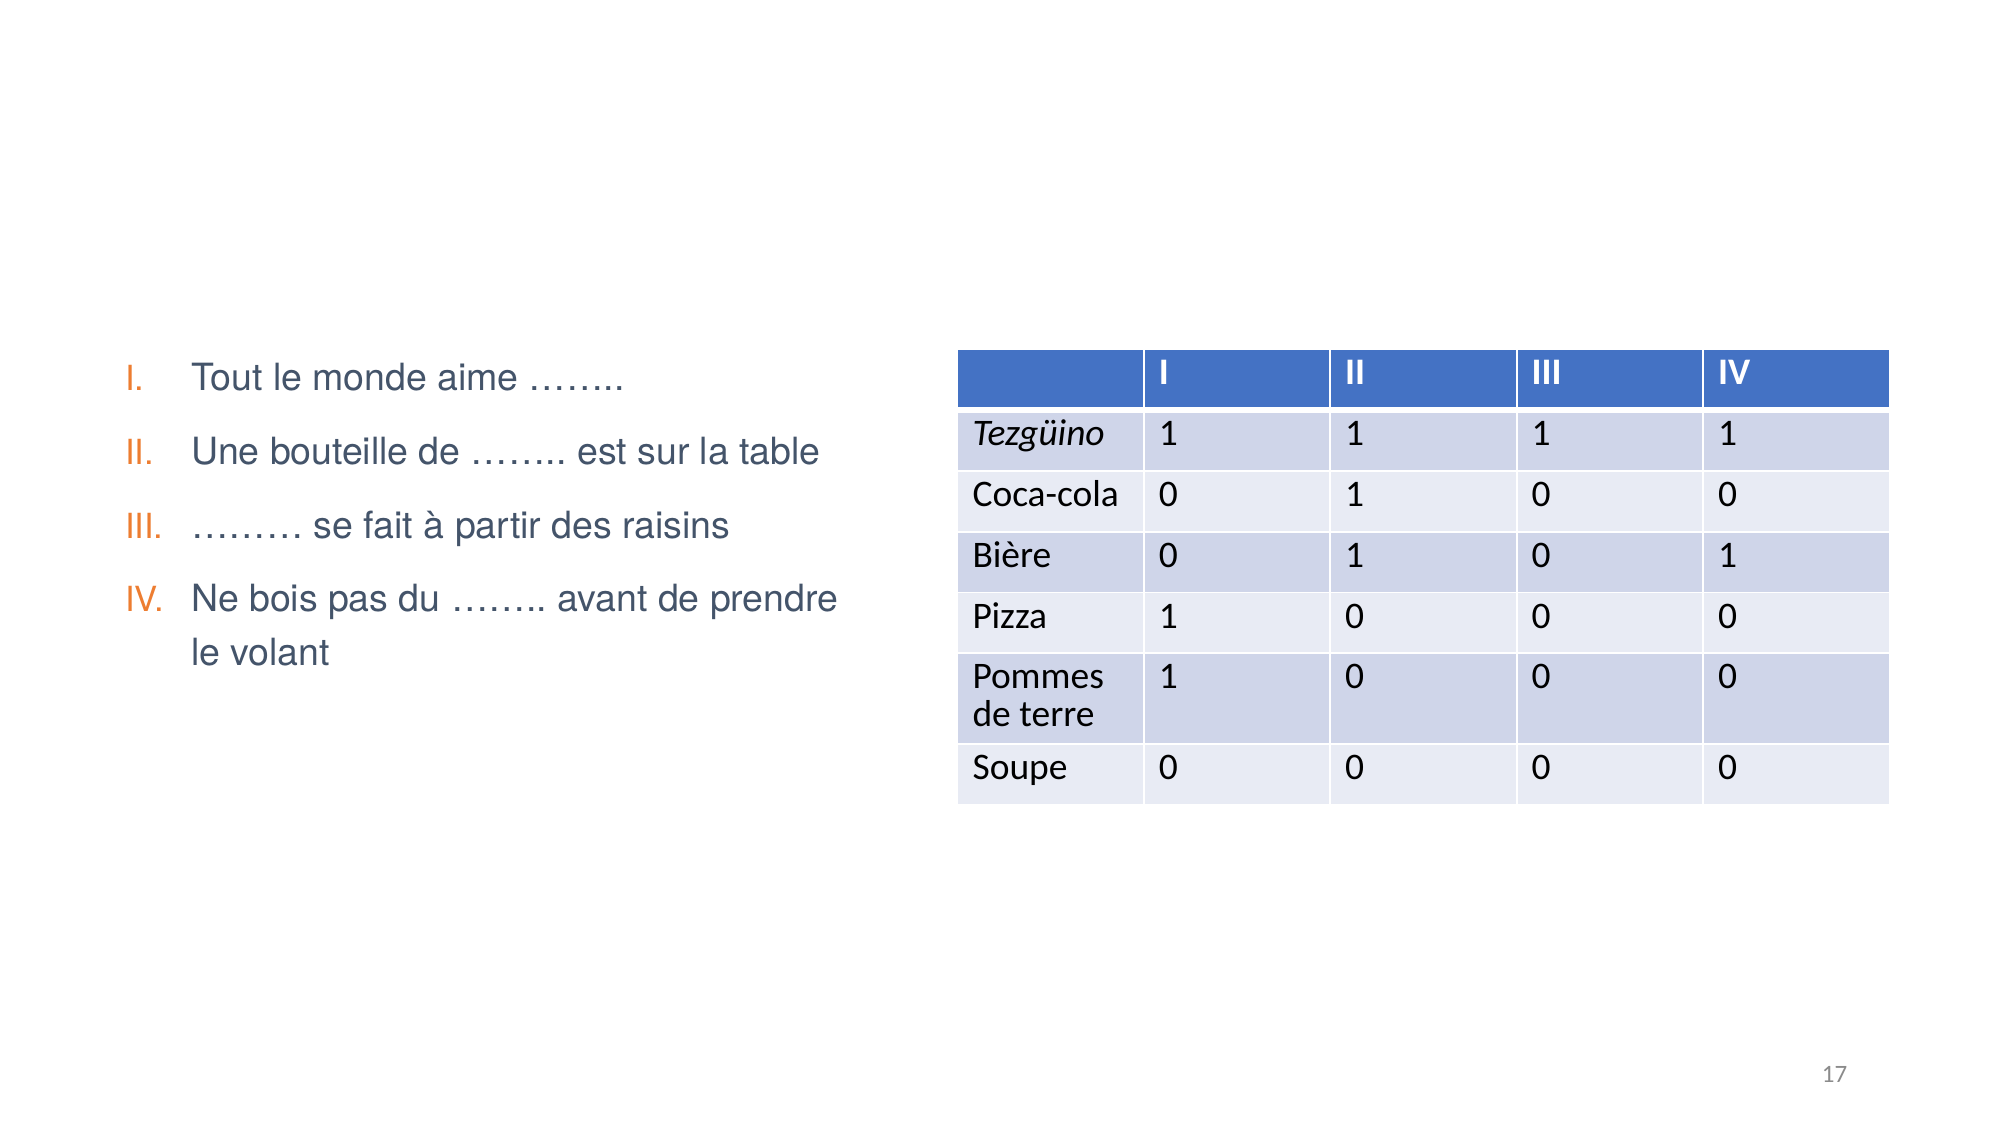

#
Tout le monde aime ……..
Une bouteille de …….. est sur la table
……… se fait à partir des raisins
Ne bois pas du …….. avant de prendre le volant

|  | I | II | III | IV |
| --- | --- | --- | --- | --- |
| Tezgüino | 1 | 1 | 1 | 1 |
| Coca-cola | 0 | 1 | 0 | 0 |
| Bière | 0 | 1 | 0 | 1 |
| Pizza | 1 | 0 | 0 | 0 |
| Pommes de terre | 1 | 0 | 0 | 0 |
| Soupe | 0 | 0 | 0 | 0 |

17